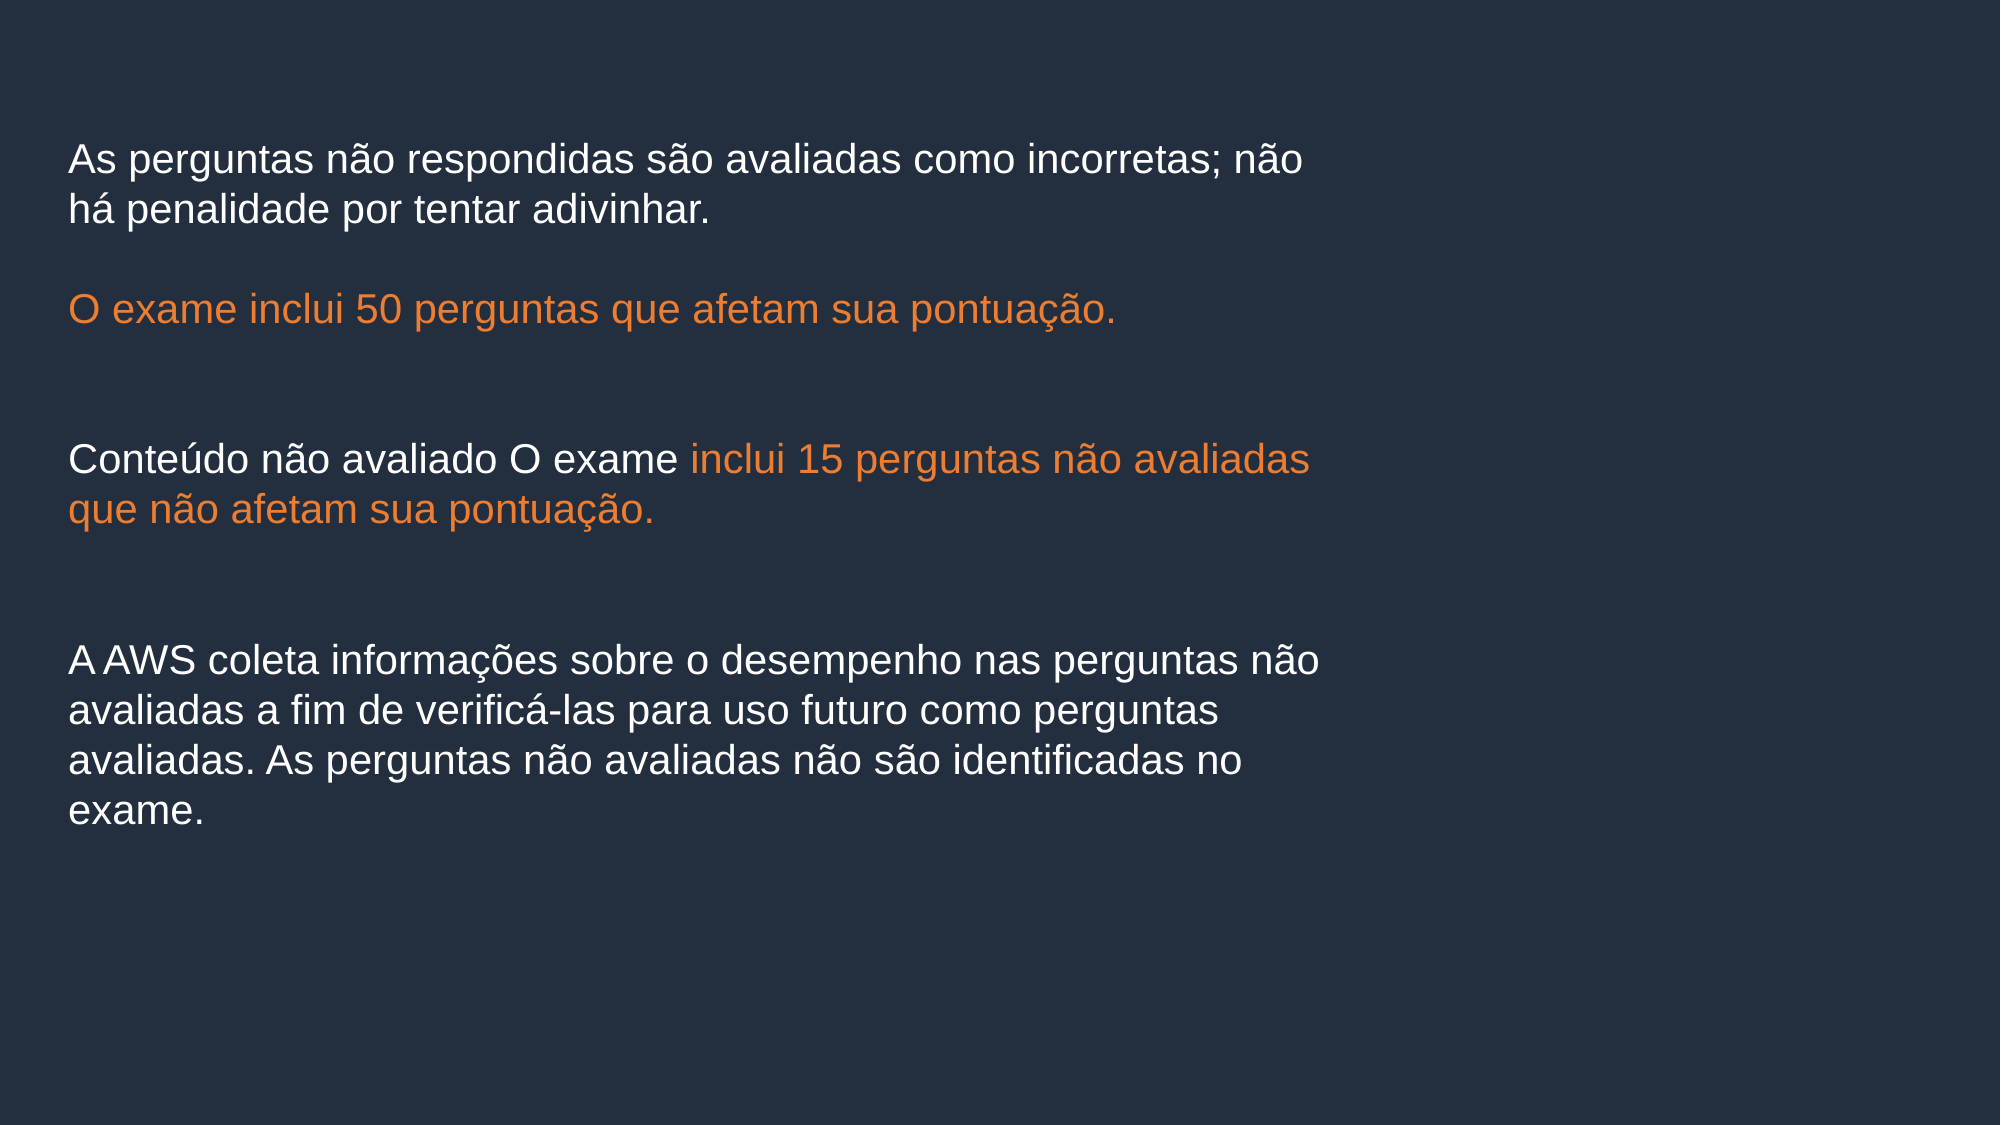

As perguntas não respondidas são avaliadas como incorretas; não há penalidade por tentar adivinhar.

O exame inclui 50 perguntas que afetam sua pontuação.

Conteúdo não avaliado O exame inclui 15 perguntas não avaliadas que não afetam sua pontuação.

A AWS coleta informações sobre o desempenho nas perguntas não avaliadas a fim de verificá-las para uso futuro como perguntas avaliadas. As perguntas não avaliadas não são identificadas no exame.